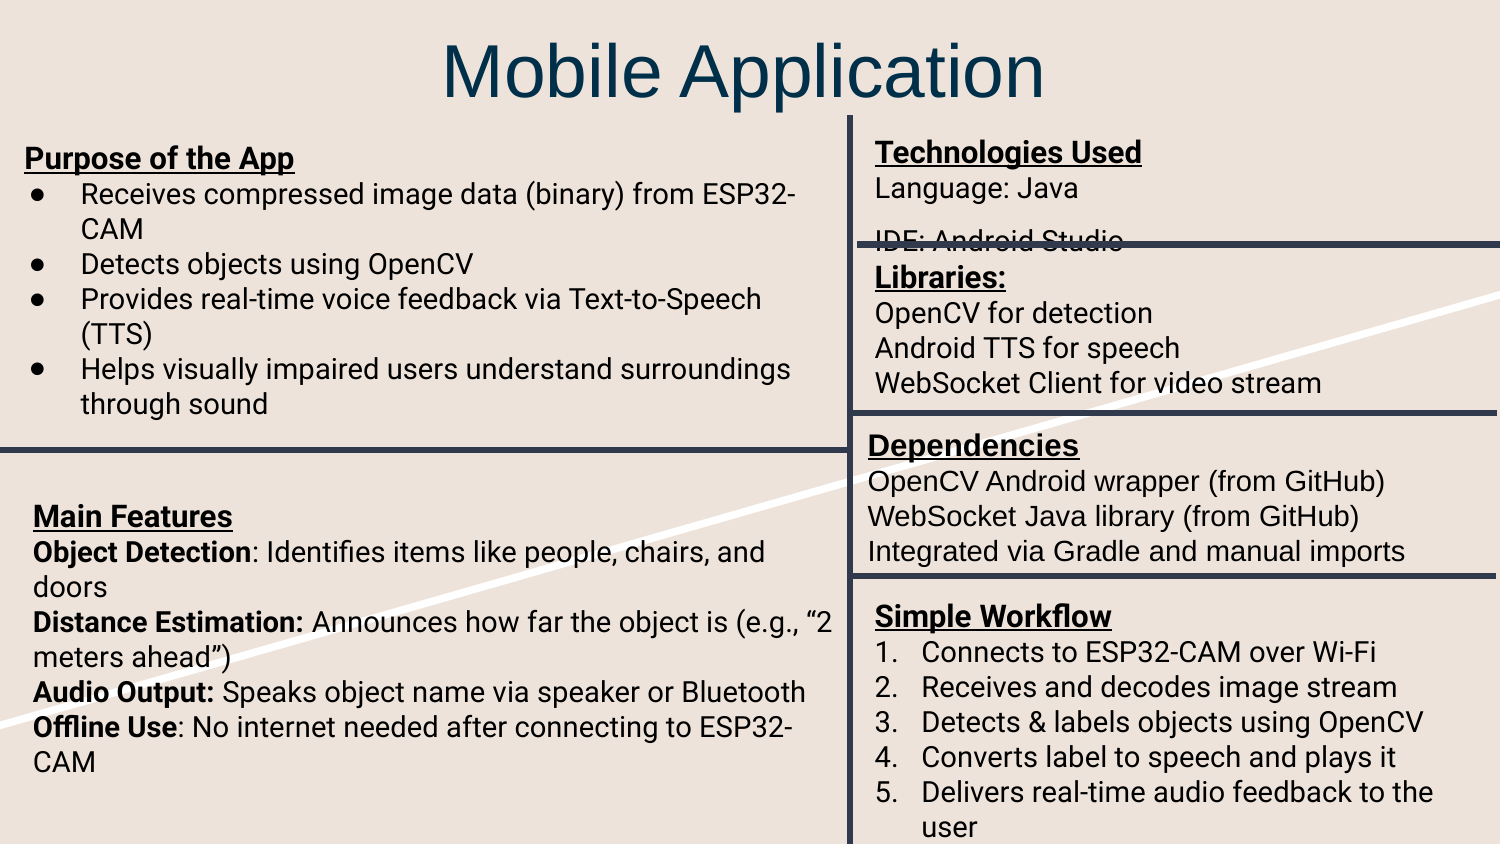

# Mobile Application
Purpose of the App
Receives compressed image data (binary) from ESP32-CAM
Detects objects using OpenCV
Provides real-time voice feedback via Text-to-Speech (TTS)
Helps visually impaired users understand surroundings through sound
Technologies Used
Language: Java
IDE: Android Studio
Libraries:
OpenCV for detection
Android TTS for speech
WebSocket Client for video stream
Dependencies
OpenCV Android wrapper (from GitHub)
WebSocket Java library (from GitHub)
Integrated via Gradle and manual imports
Main Features
Object Detection: Identifies items like people, chairs, and doors
Distance Estimation: Announces how far the object is (e.g., “2 meters ahead”)
Audio Output: Speaks object name via speaker or Bluetooth
Offline Use: No internet needed after connecting to ESP32-CAM
Simple Workflow
Connects to ESP32-CAM over Wi-Fi
Receives and decodes image stream
Detects & labels objects using OpenCV
Converts label to speech and plays it
Delivers real-time audio feedback to the user